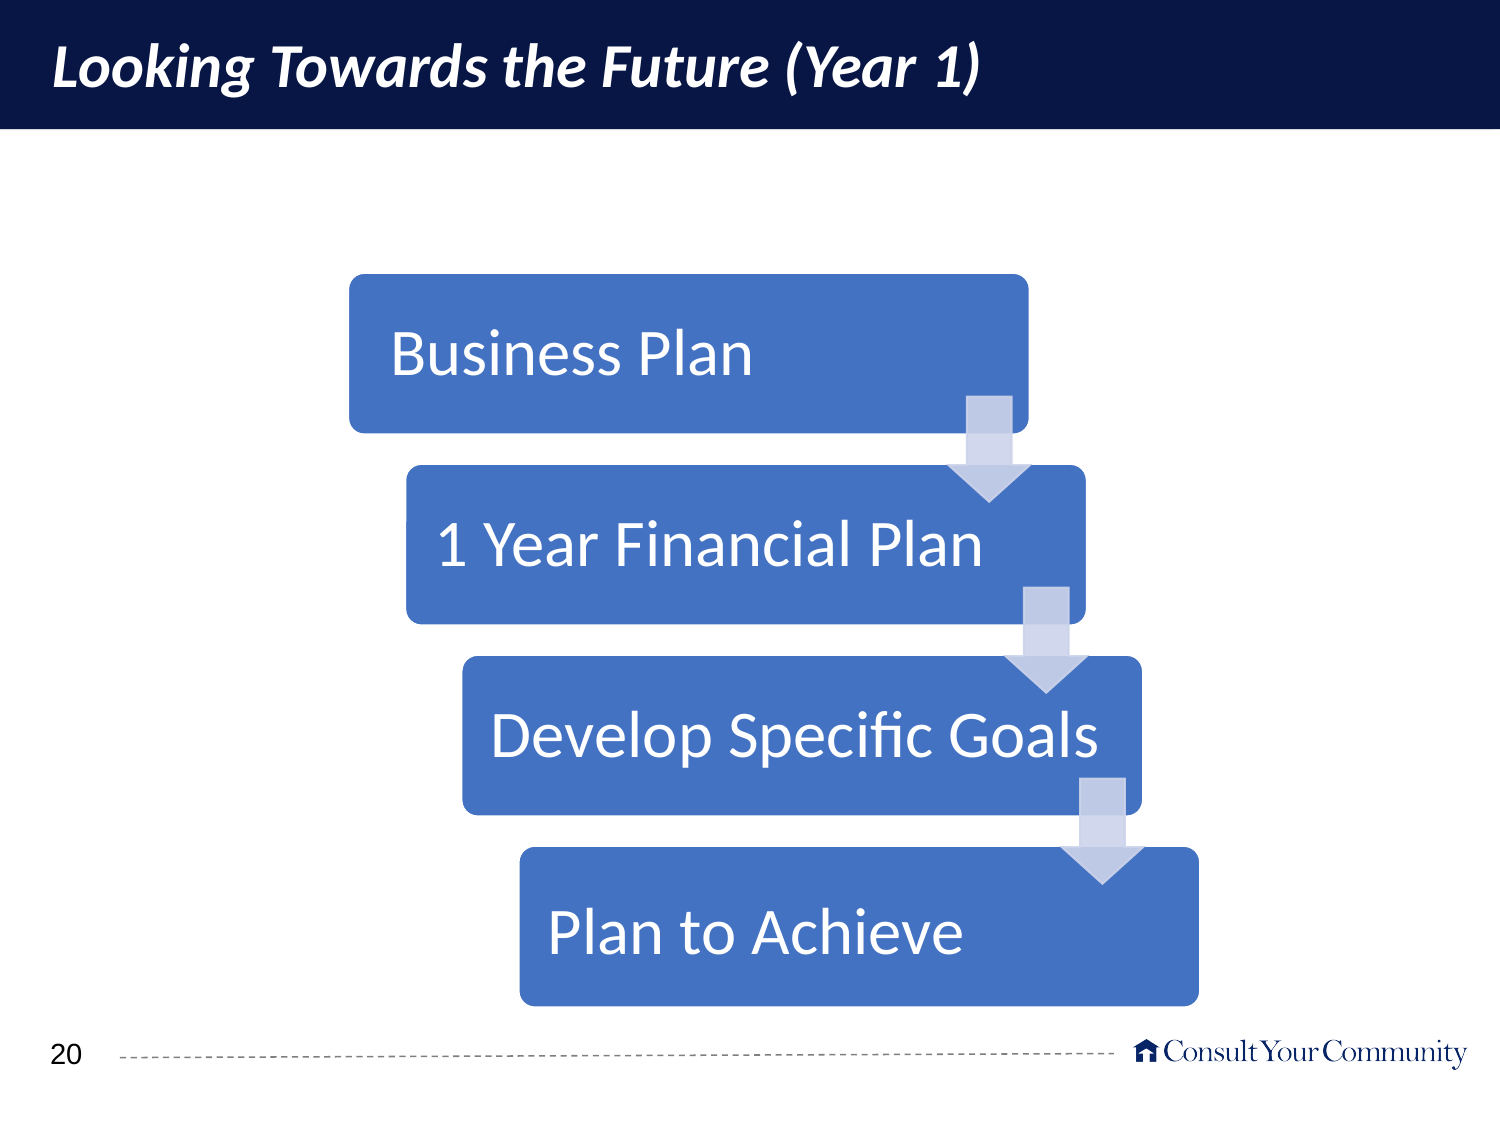

# Looking Towards the Future (Year 1)

Business Plan

1 Year Financial Plan

Develop Specific Goals

Plan to Achieve
20